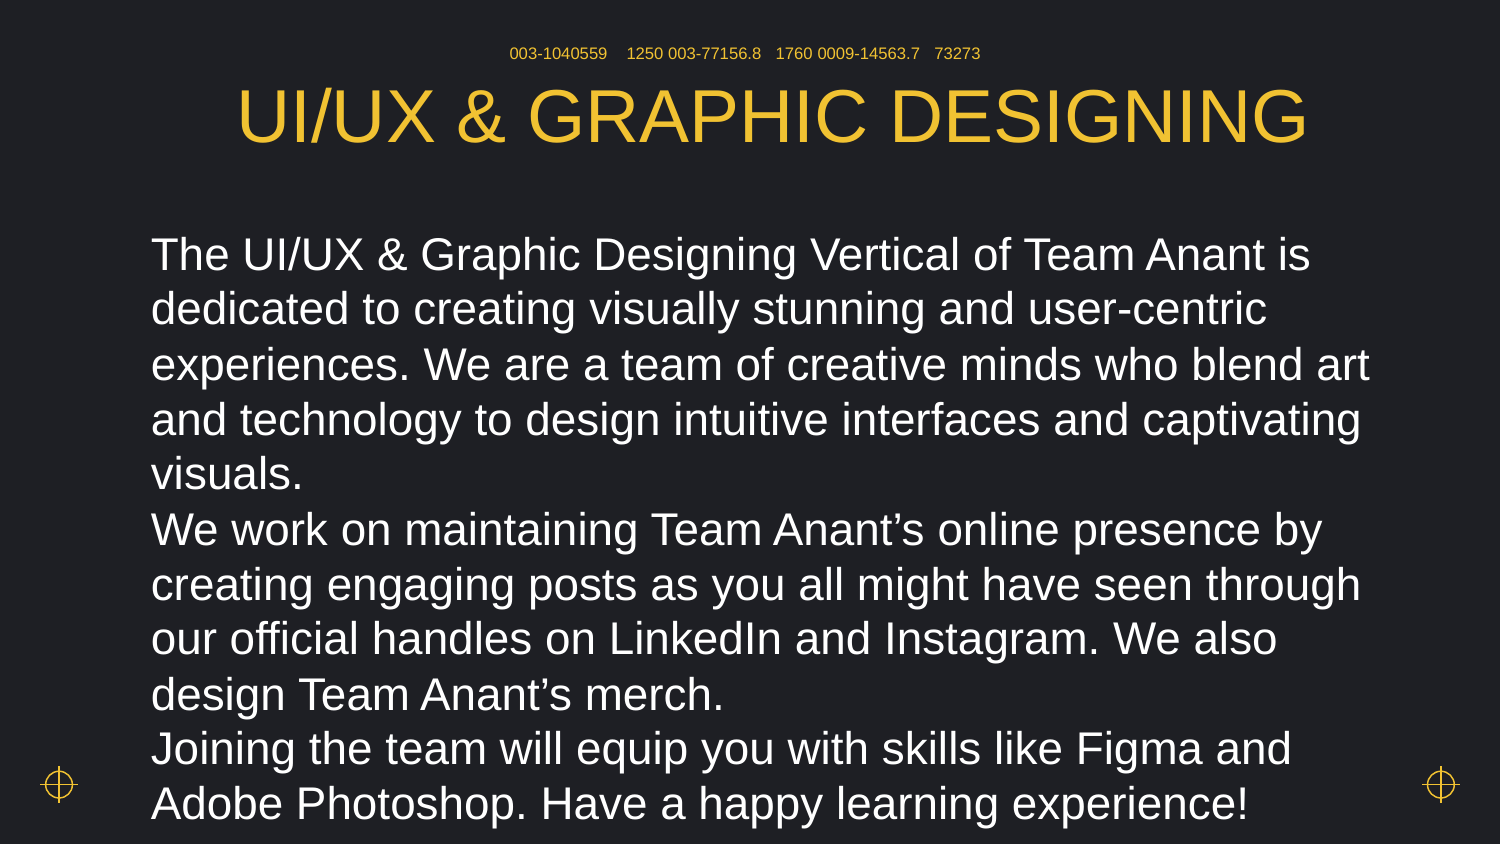

# UI/UX & GRAPHIC DESIGNING
The UI/UX & Graphic Designing Vertical of Team Anant is dedicated to creating visually stunning and user-centric experiences. We are a team of creative minds who blend art and technology to design intuitive interfaces and captivating visuals.
We work on maintaining Team Anant’s online presence by creating engaging posts as you all might have seen through our official handles on LinkedIn and Instagram. We also design Team Anant’s merch.
Joining the team will equip you with skills like Figma and Adobe Photoshop. Have a happy learning experience!